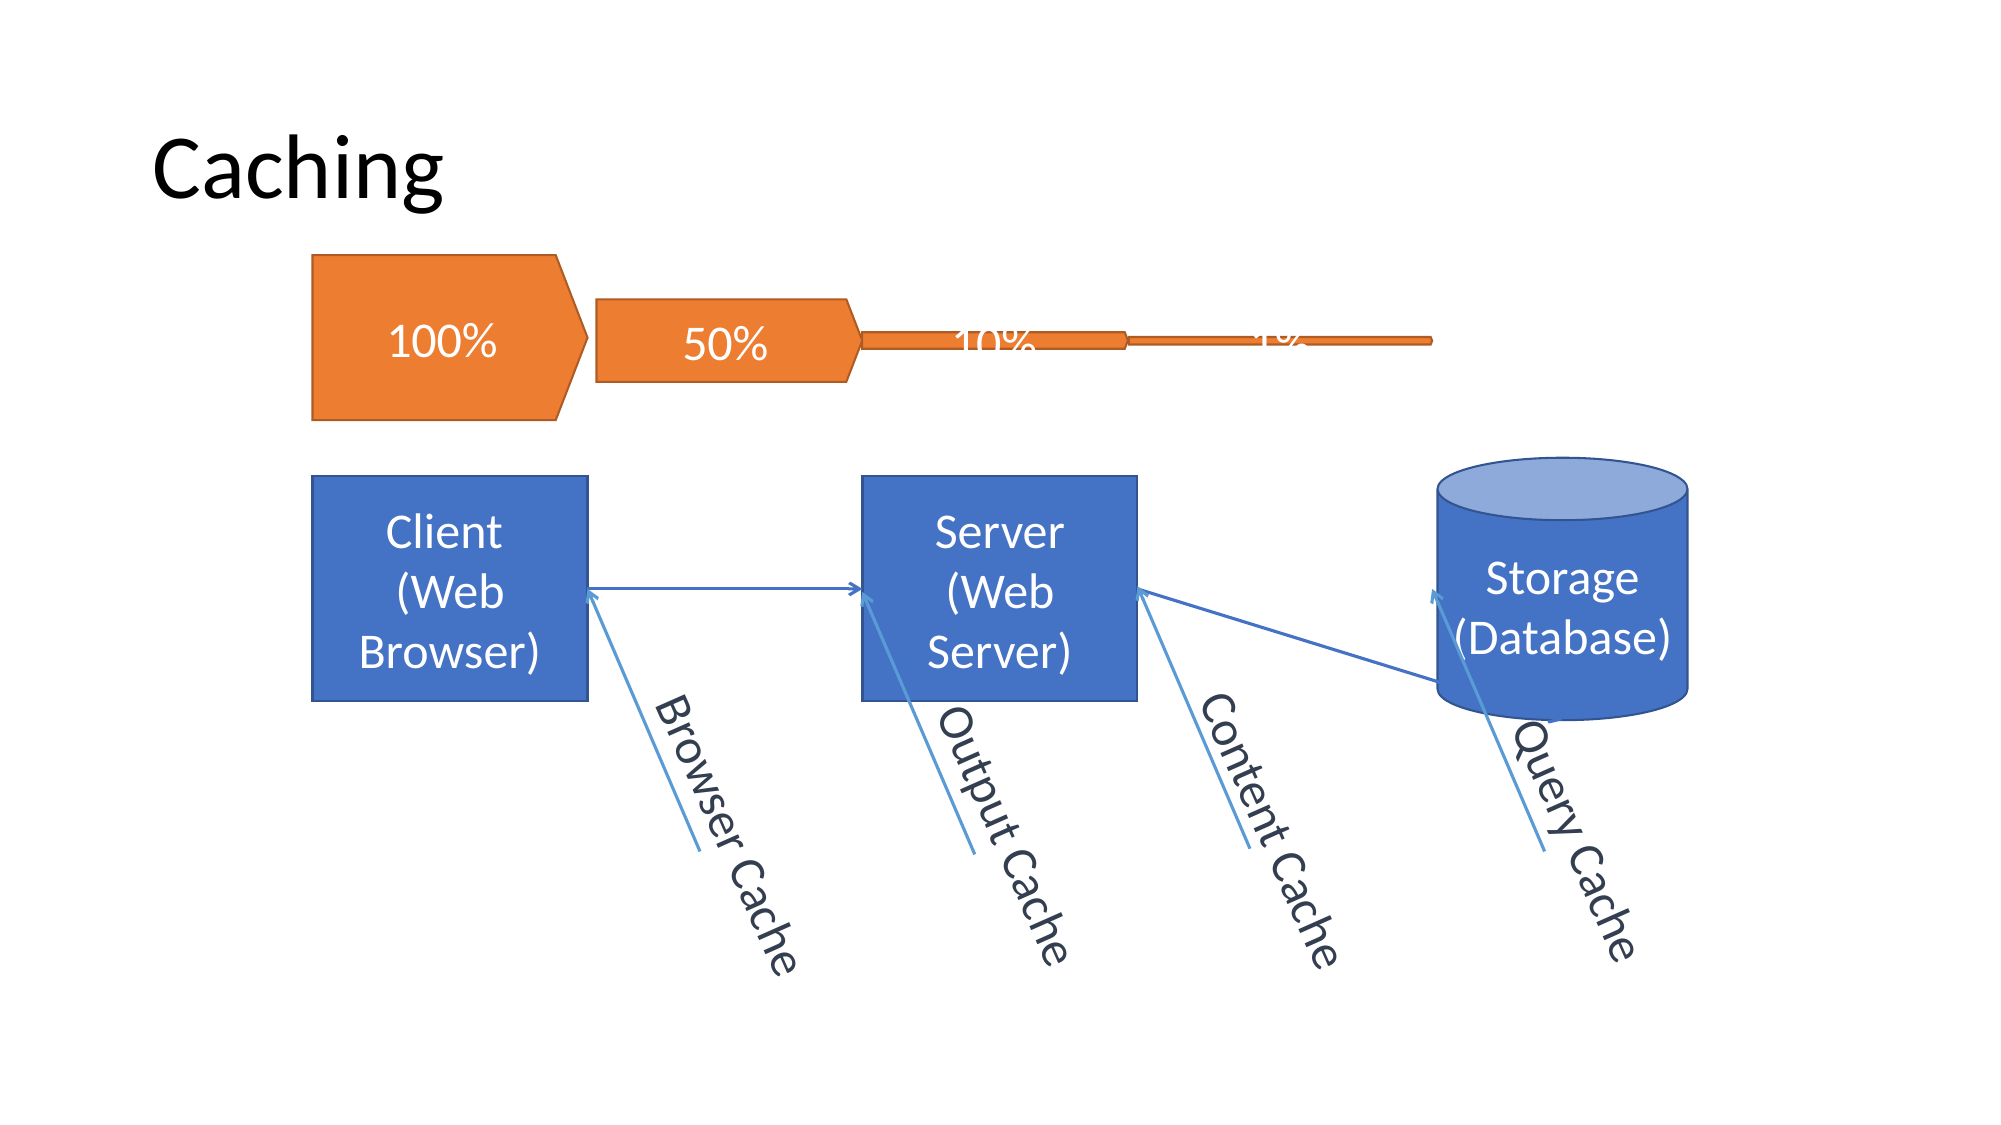

# Caching
100%
50%
10%
1%
Storage
(Database)
Client
(Web Browser)
Server
(Web Server)
Content Cache
Output Cache
Browser Cache
Query Cache